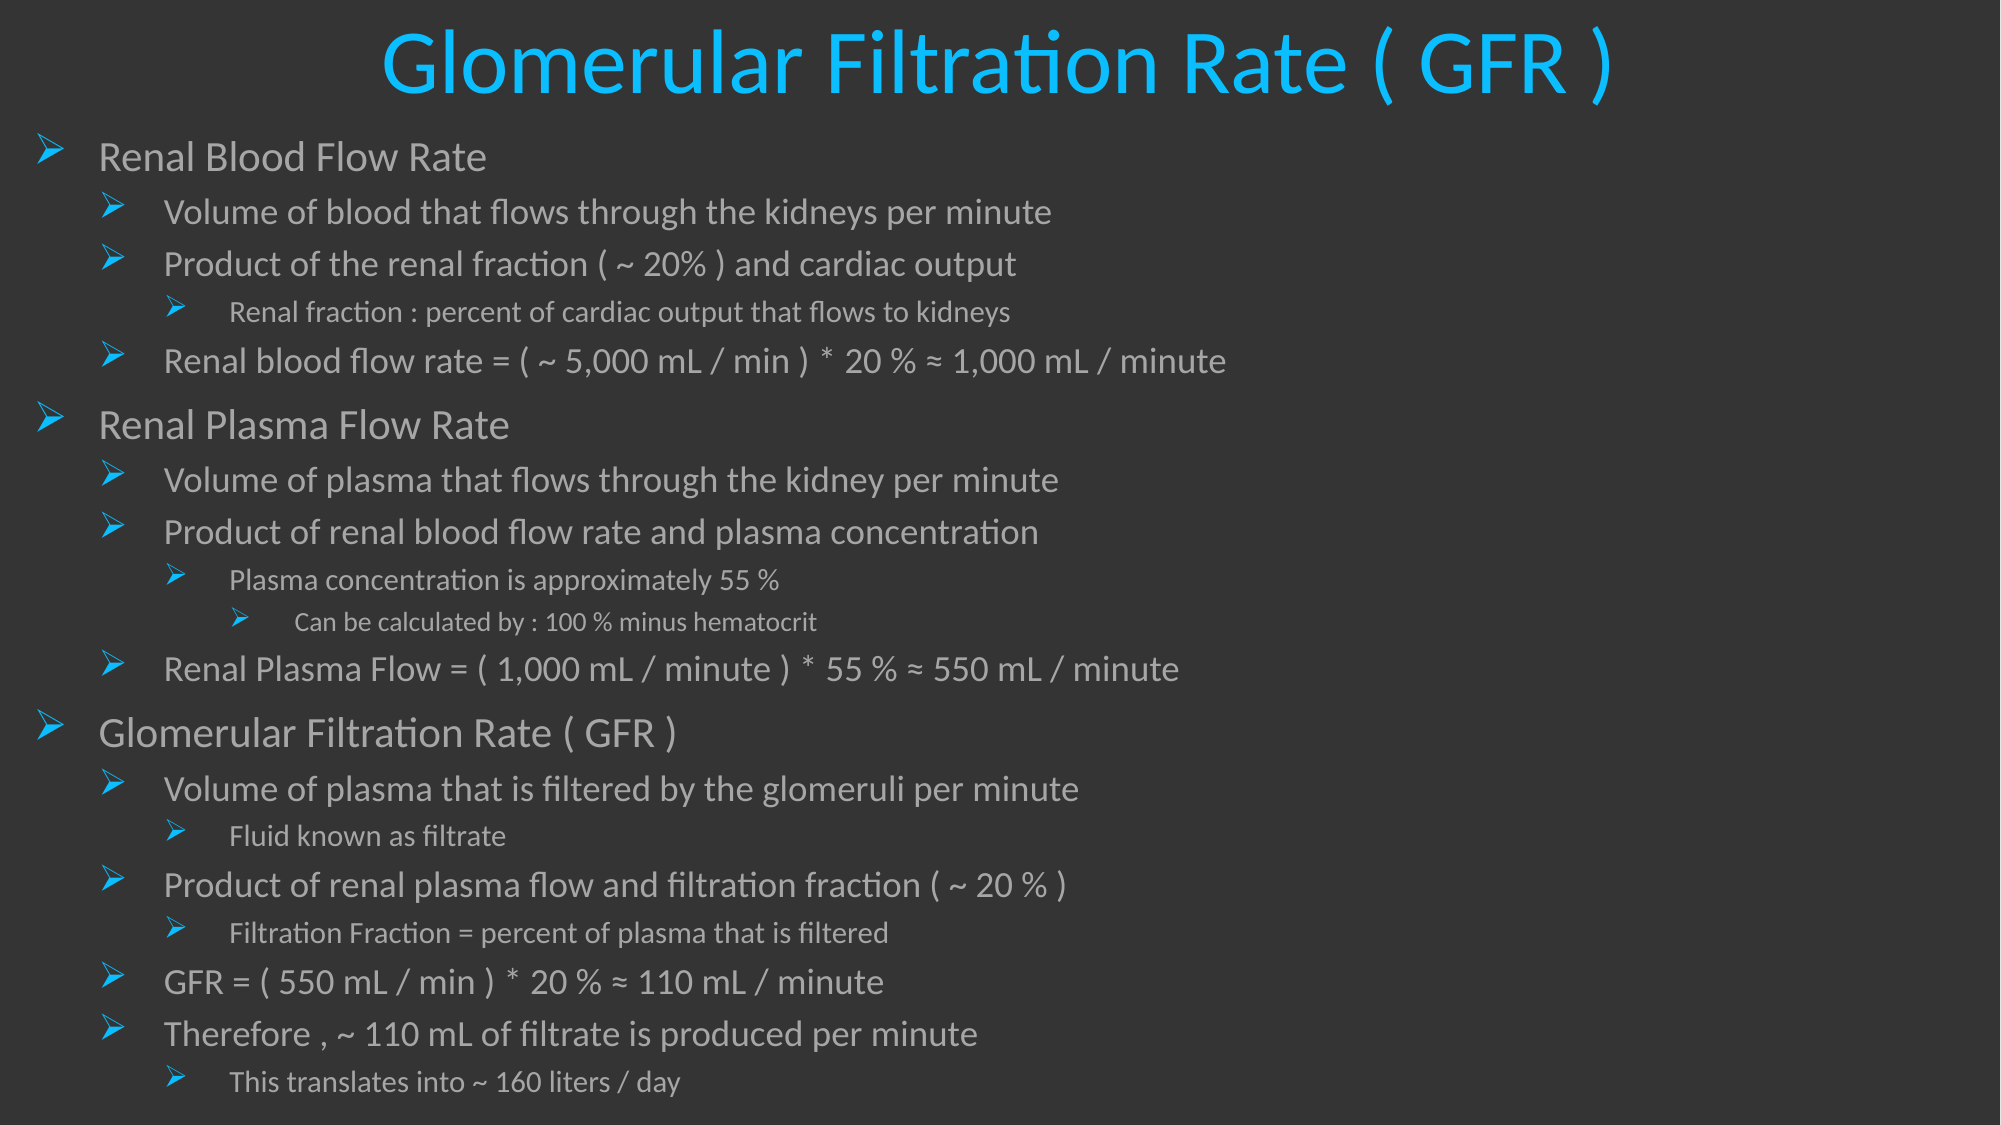

# Glomerular Filtration Rate ( GFR )
Renal Blood Flow Rate
Volume of blood that flows through the kidneys per minute
Product of the renal fraction ( ~ 20% ) and cardiac output
Renal fraction : percent of cardiac output that flows to kidneys
Renal blood flow rate = ( ~ 5,000 mL / min ) * 20 % ≈ 1,000 mL / minute
Renal Plasma Flow Rate
Volume of plasma that flows through the kidney per minute
Product of renal blood flow rate and plasma concentration
Plasma concentration is approximately 55 %
Can be calculated by : 100 % minus hematocrit
Renal Plasma Flow = ( 1,000 mL / minute ) * 55 % ≈ 550 mL / minute
Glomerular Filtration Rate ( GFR )
Volume of plasma that is filtered by the glomeruli per minute
Fluid known as filtrate
Product of renal plasma flow and filtration fraction ( ~ 20 % )
Filtration Fraction = percent of plasma that is filtered
GFR = ( 550 mL / min ) * 20 % ≈ 110 mL / minute
Therefore , ~ 110 mL of filtrate is produced per minute
This translates into ~ 160 liters / day